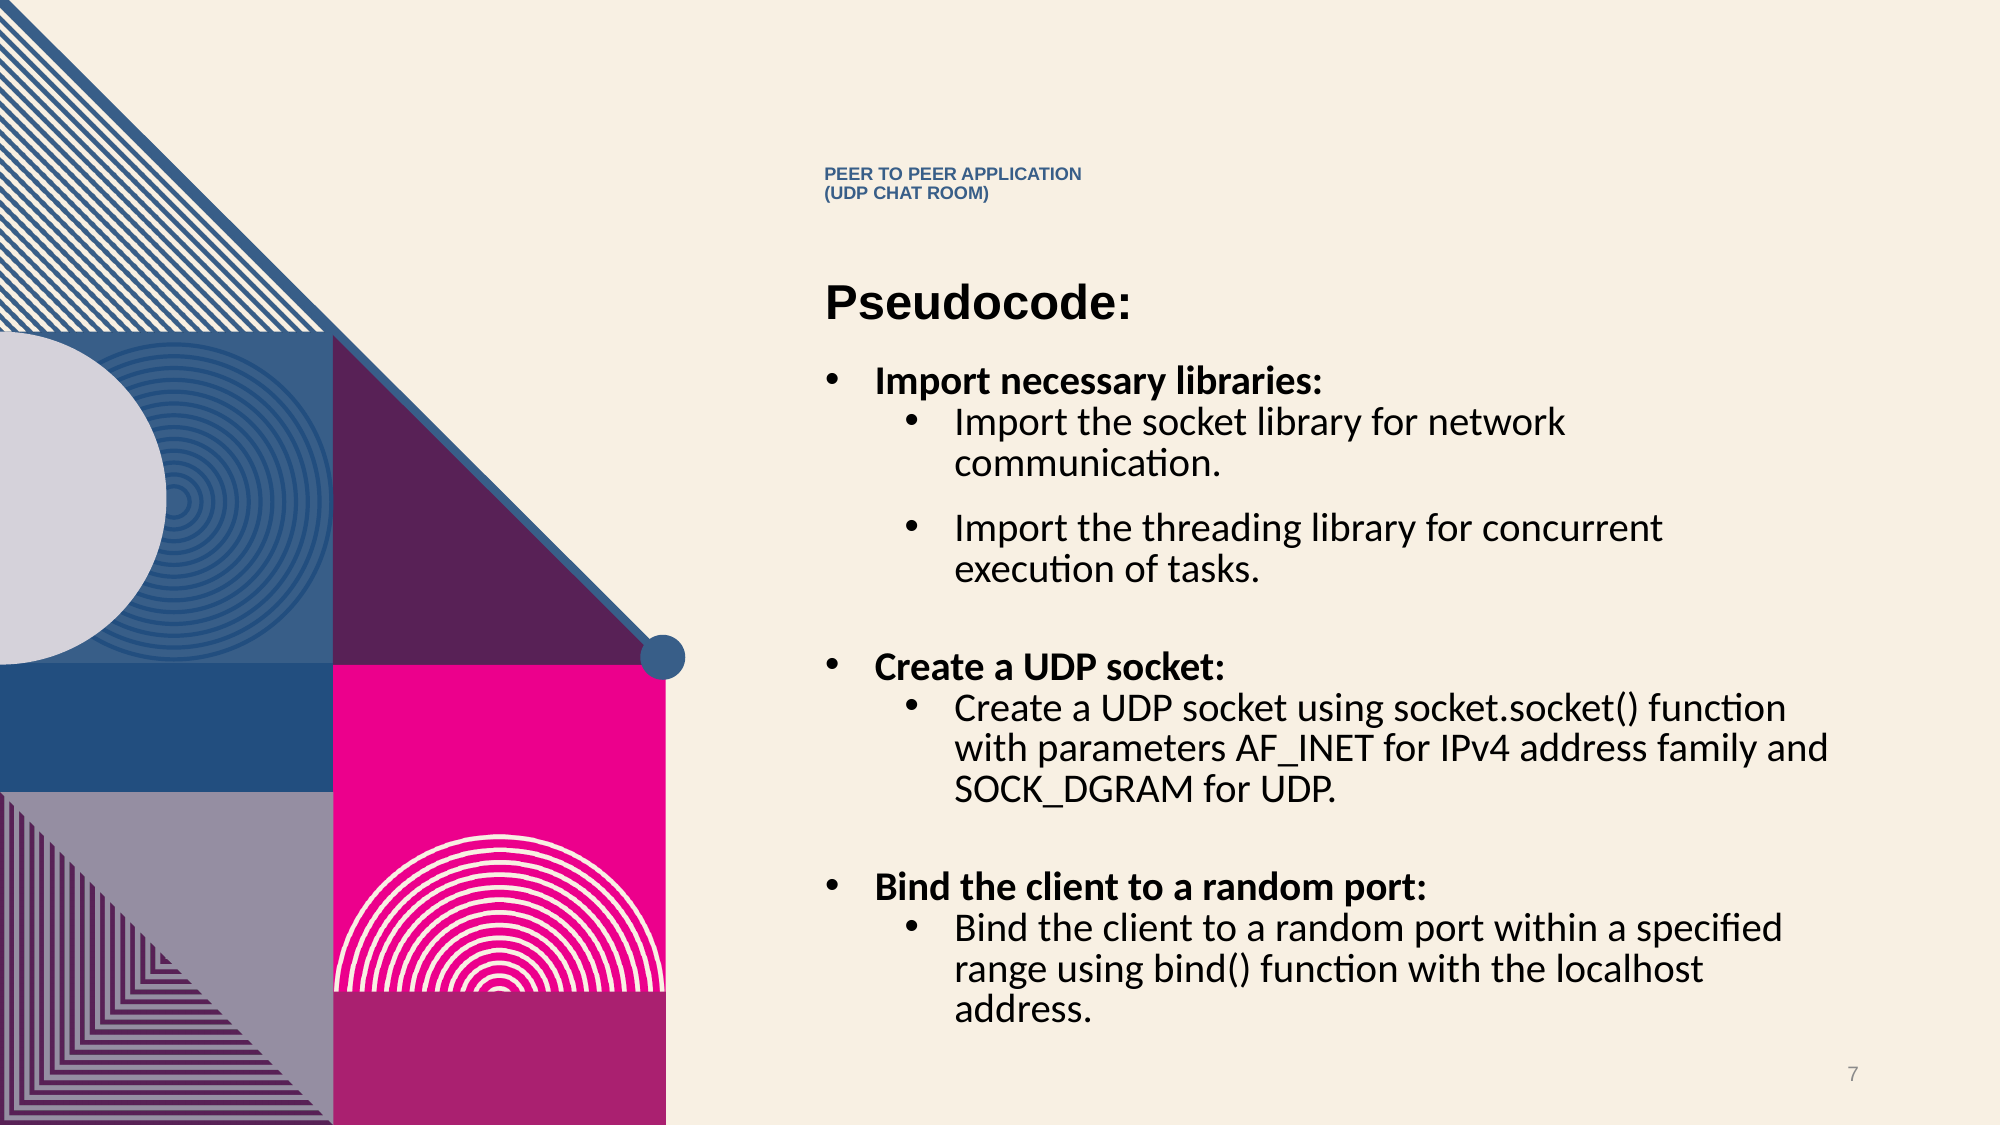

# PEER TO PEER APPLICATION (UDP CHAT ROOM)
Pseudocode:
Import necessary libraries:
Import the socket library for network communication.
Import the threading library for concurrent execution of tasks.
Create a UDP socket:
Create a UDP socket using socket.socket() function with parameters AF_INET for IPv4 address family and SOCK_DGRAM for UDP.
Bind the client to a random port:
Bind the client to a random port within a specified range using bind() function with the localhost address.

7